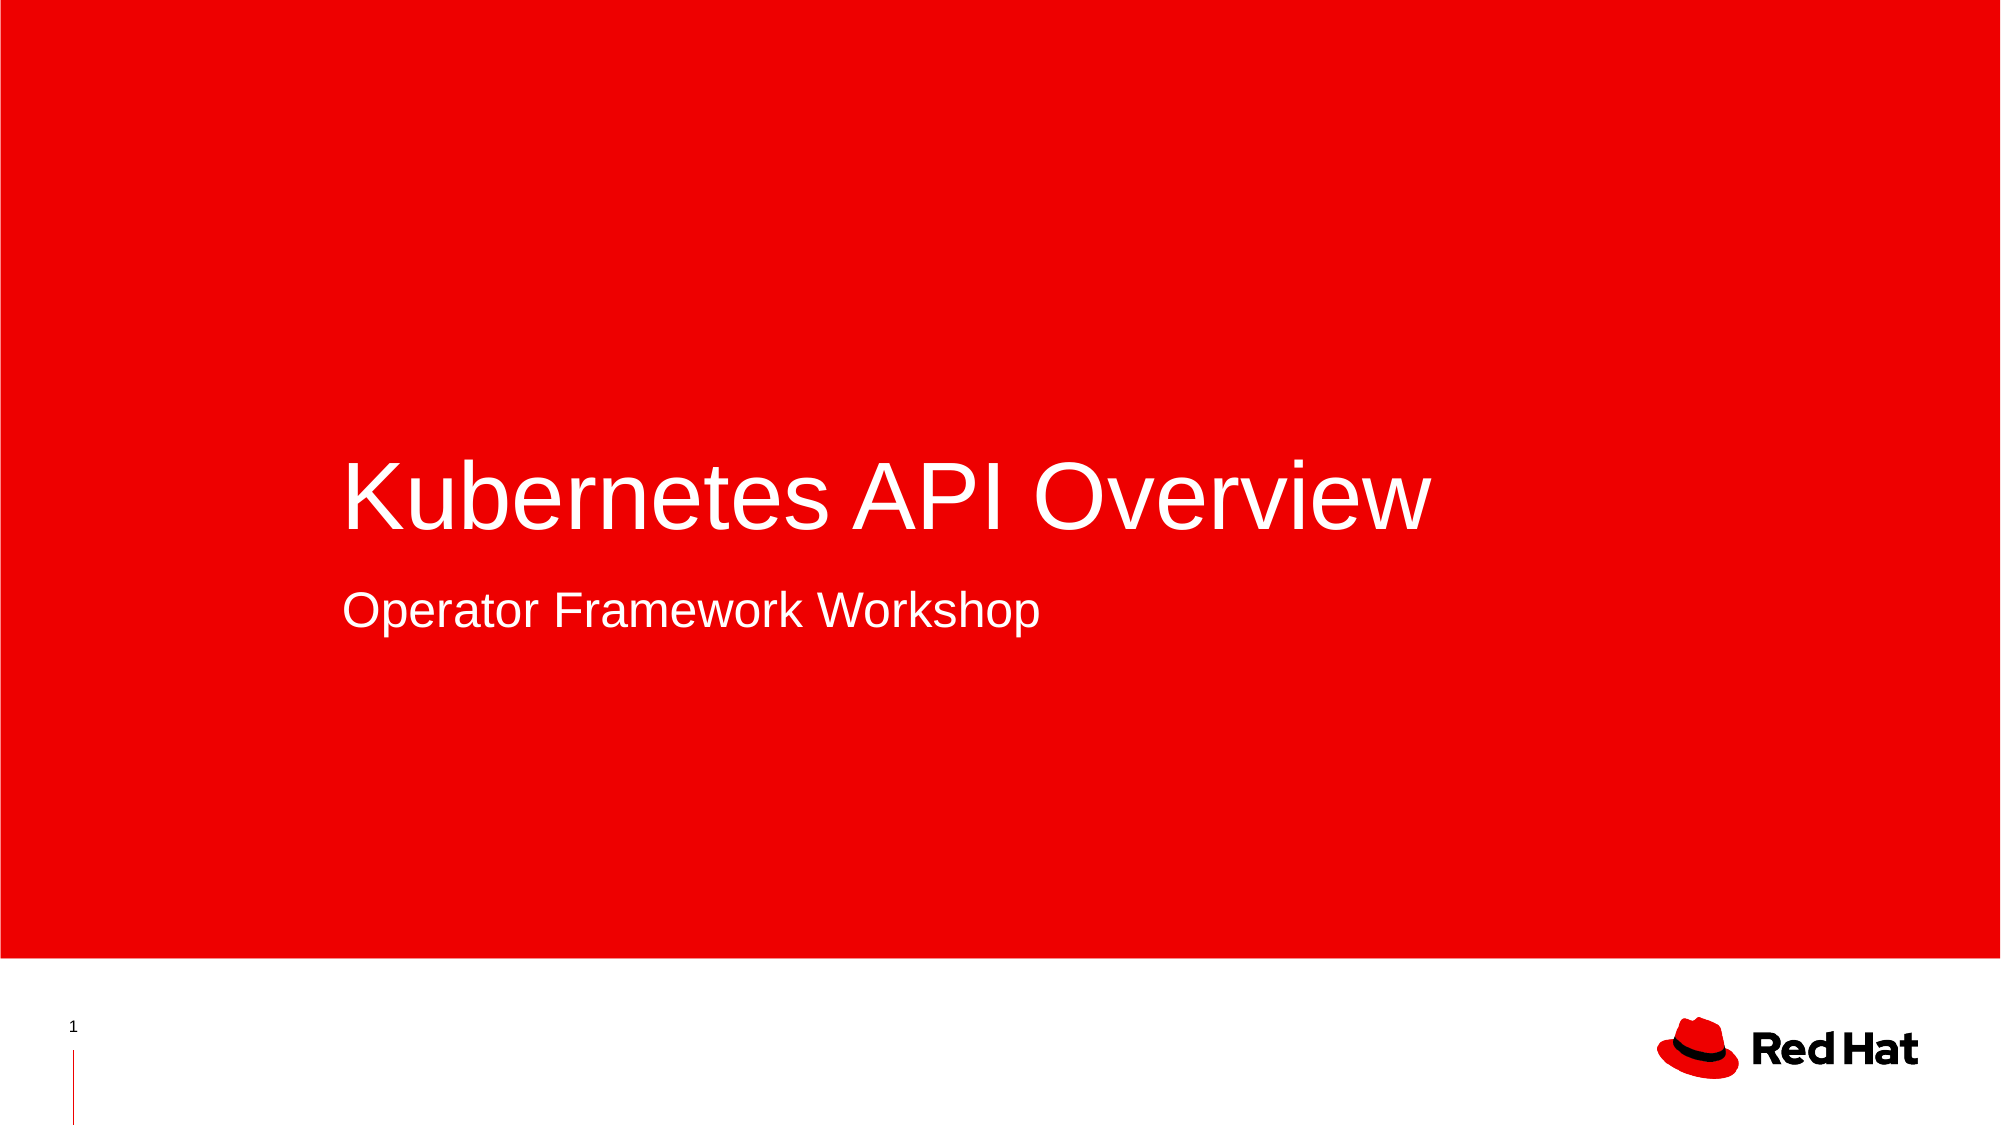

# Kubernetes API Overview
Operator Framework Workshop

1